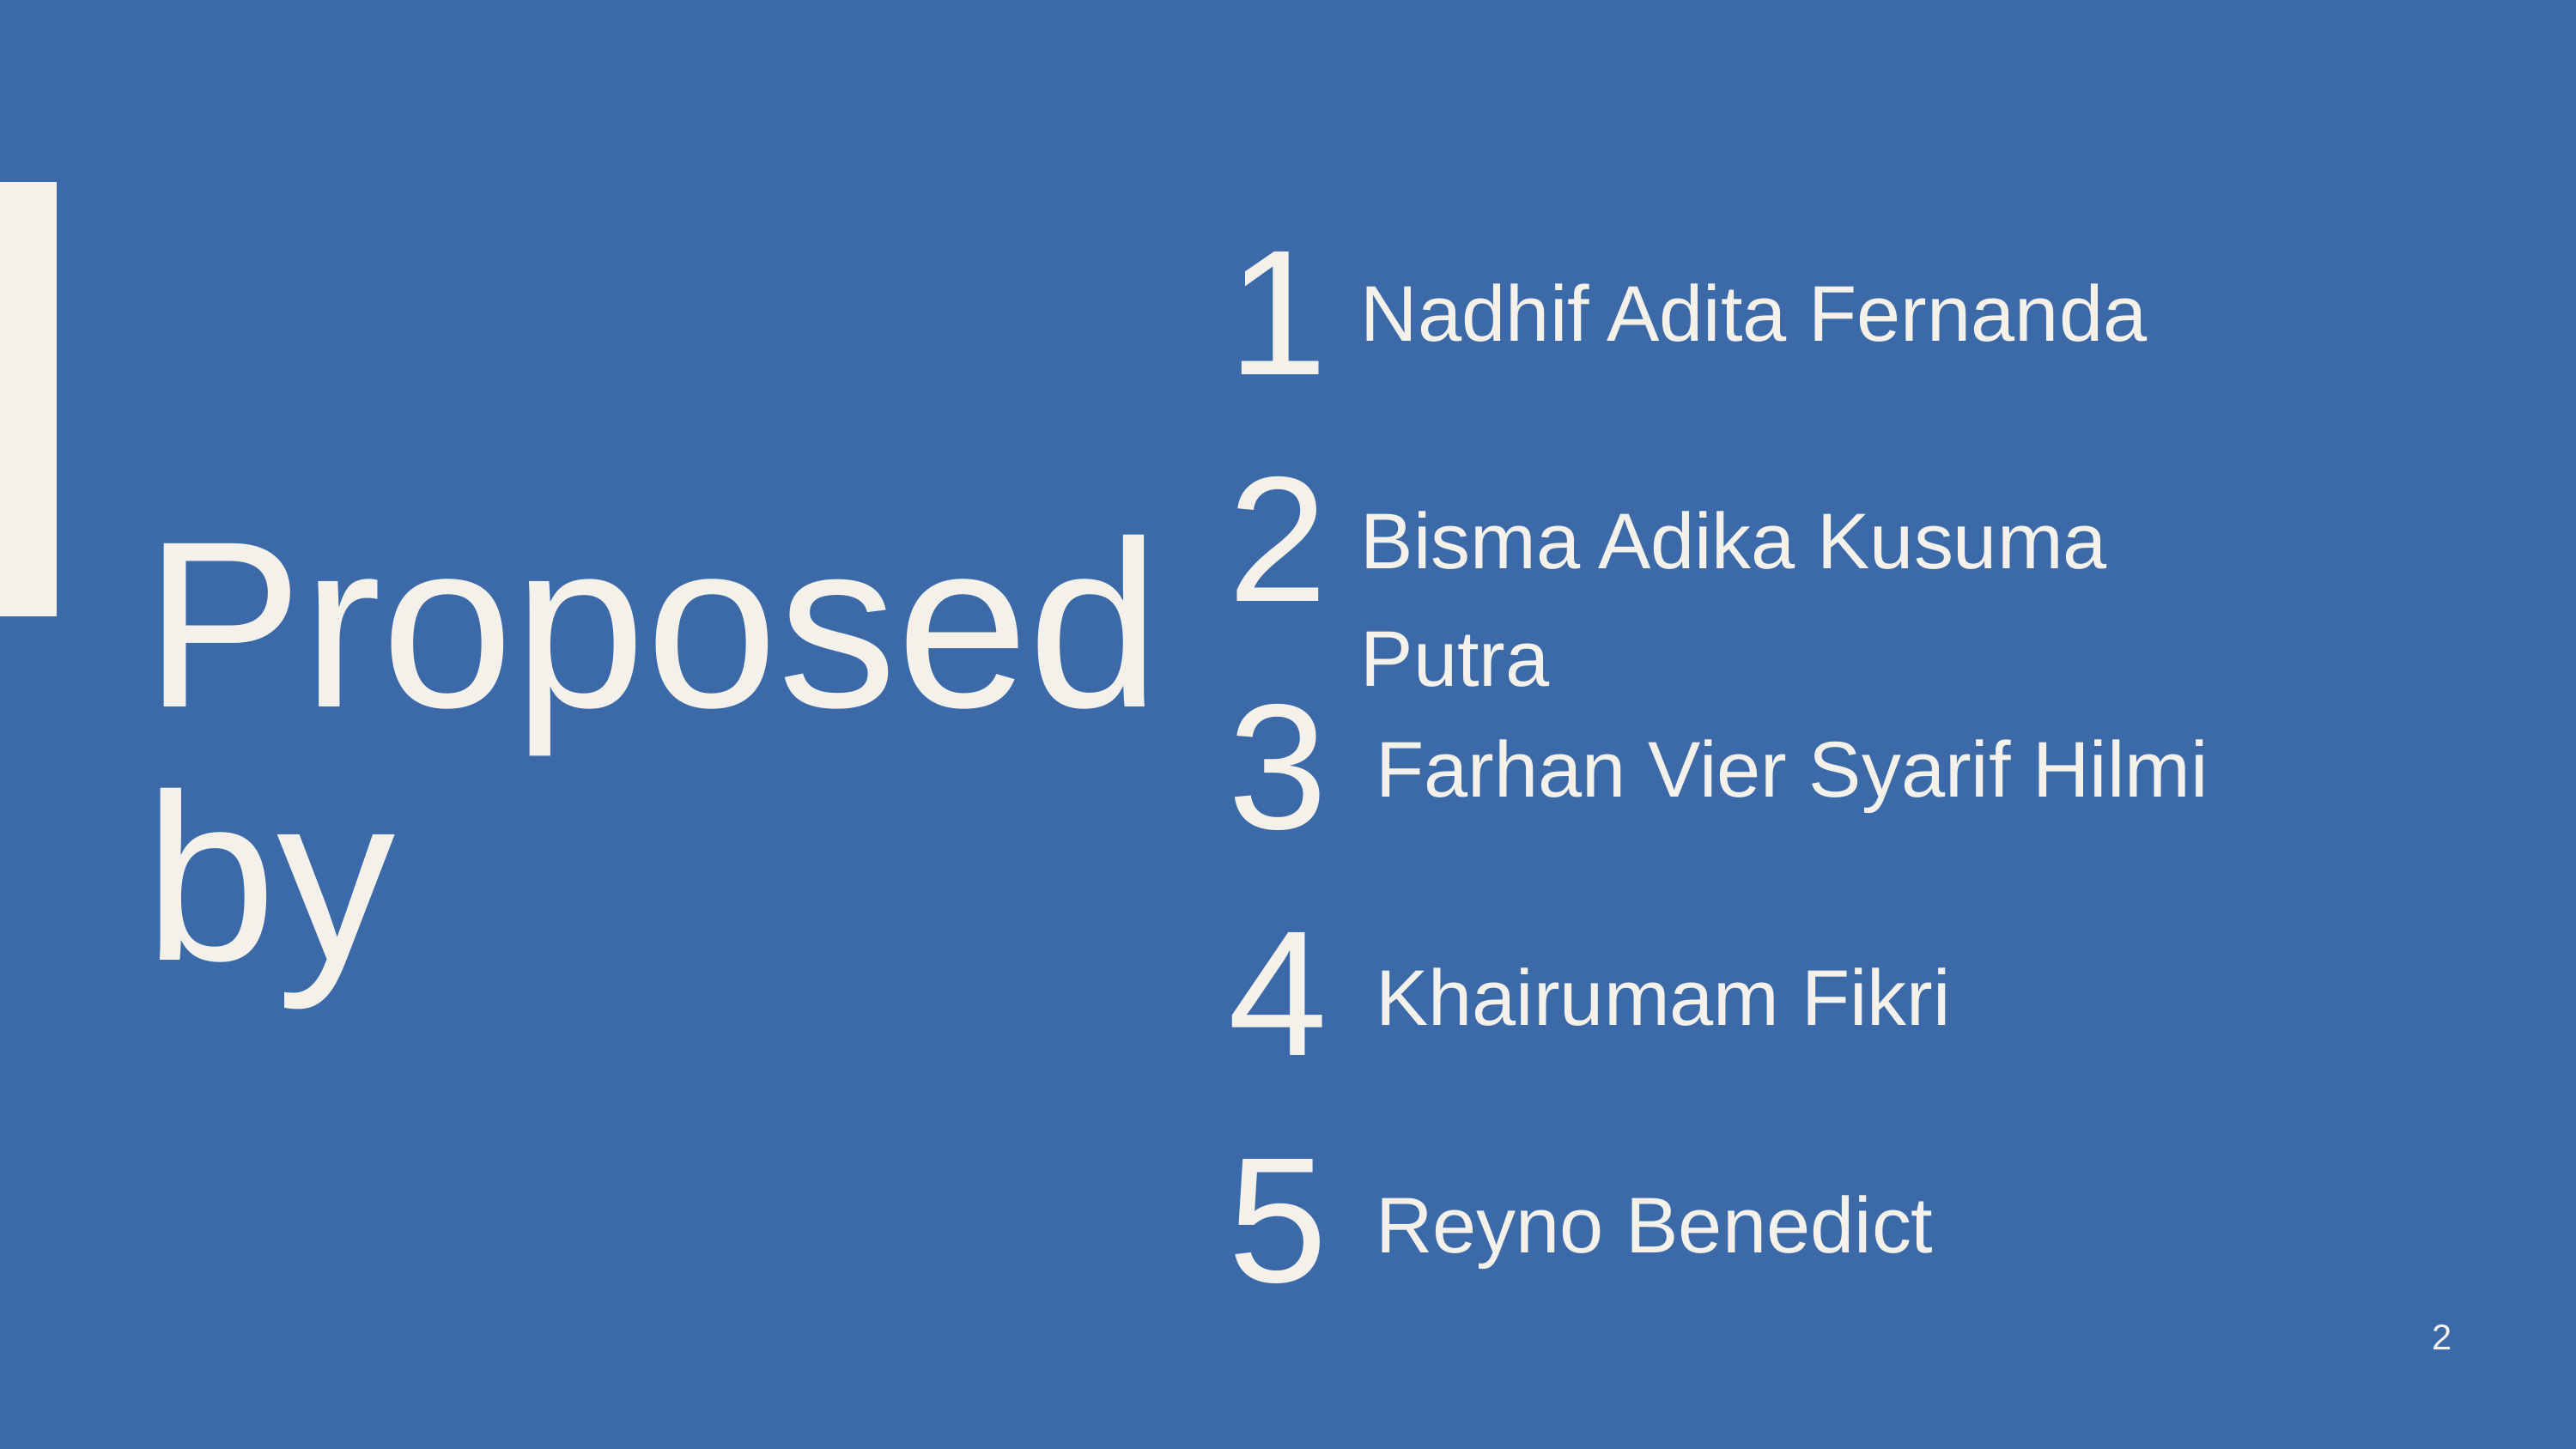

1
Nadhif Adita Fernanda
2
Bisma Adika Kusuma Putra
Proposed by
3
Farhan Vier Syarif Hilmi
4
Khairumam Fikri
5
Reyno Benedict
2